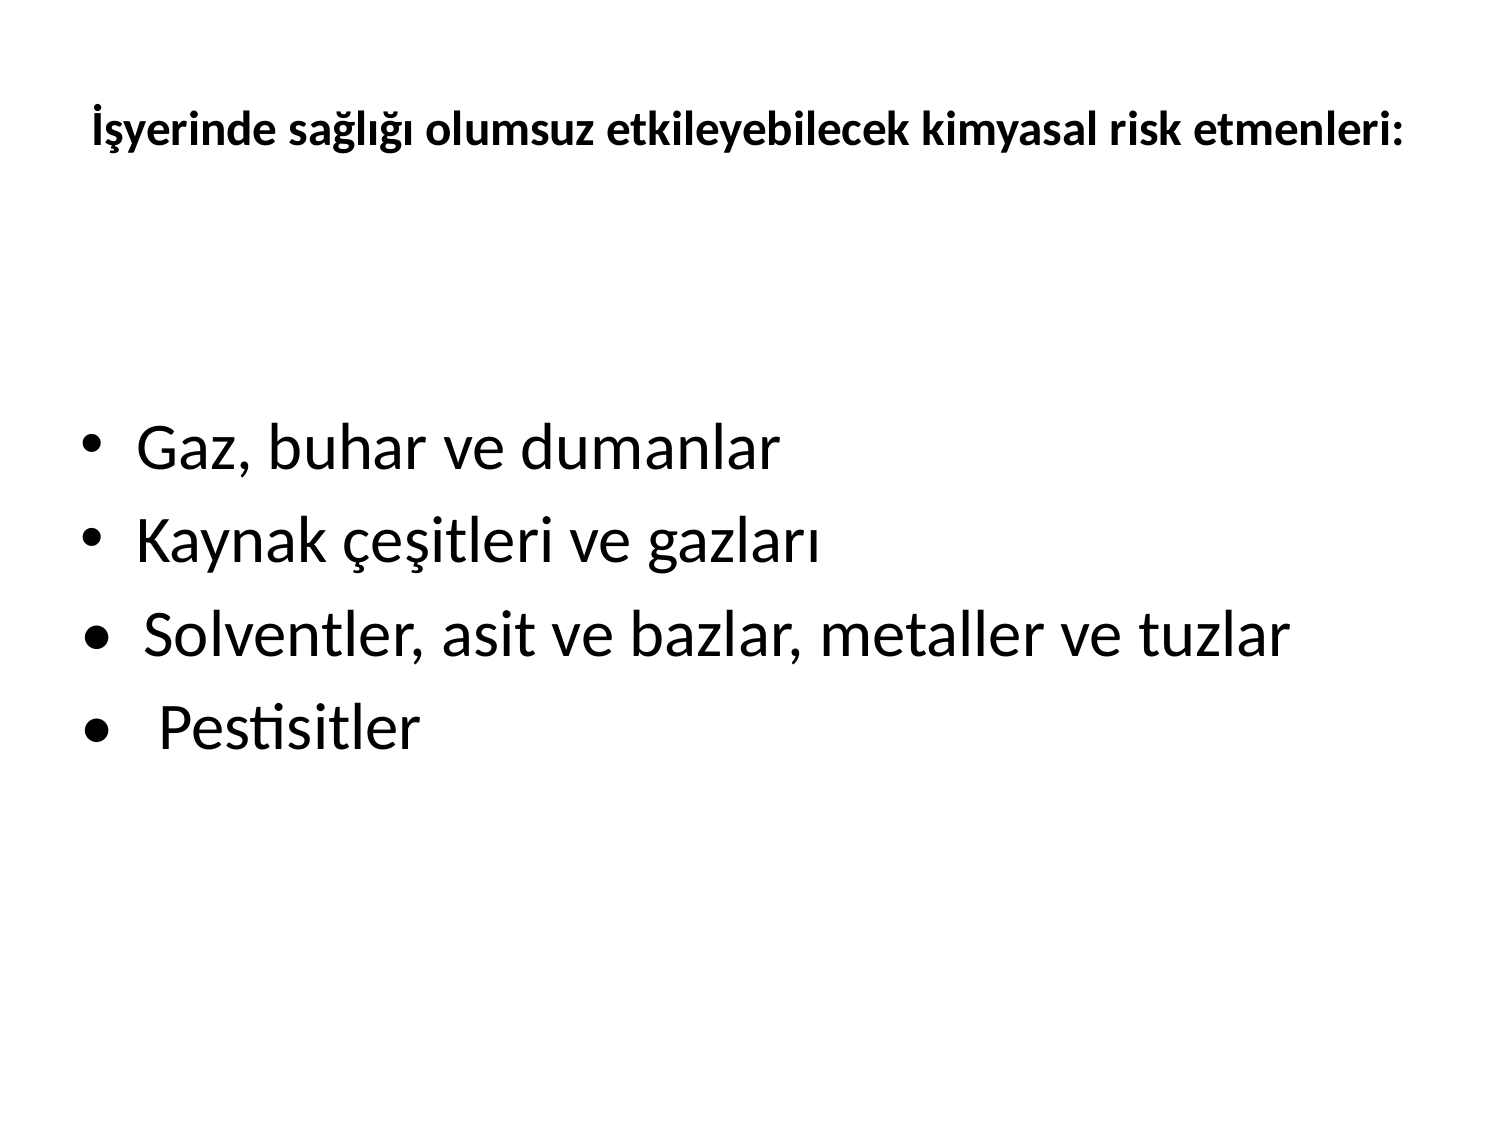

# İşyerinde sağlığı olumsuz etkileyebilecek kimyasal risk etmenleri:

Gaz, buhar ve dumanlar
Kaynak çeşitleri ve gazları
•  Solventler, asit ve bazlar, metaller ve tuzlar
•   Pestisitler